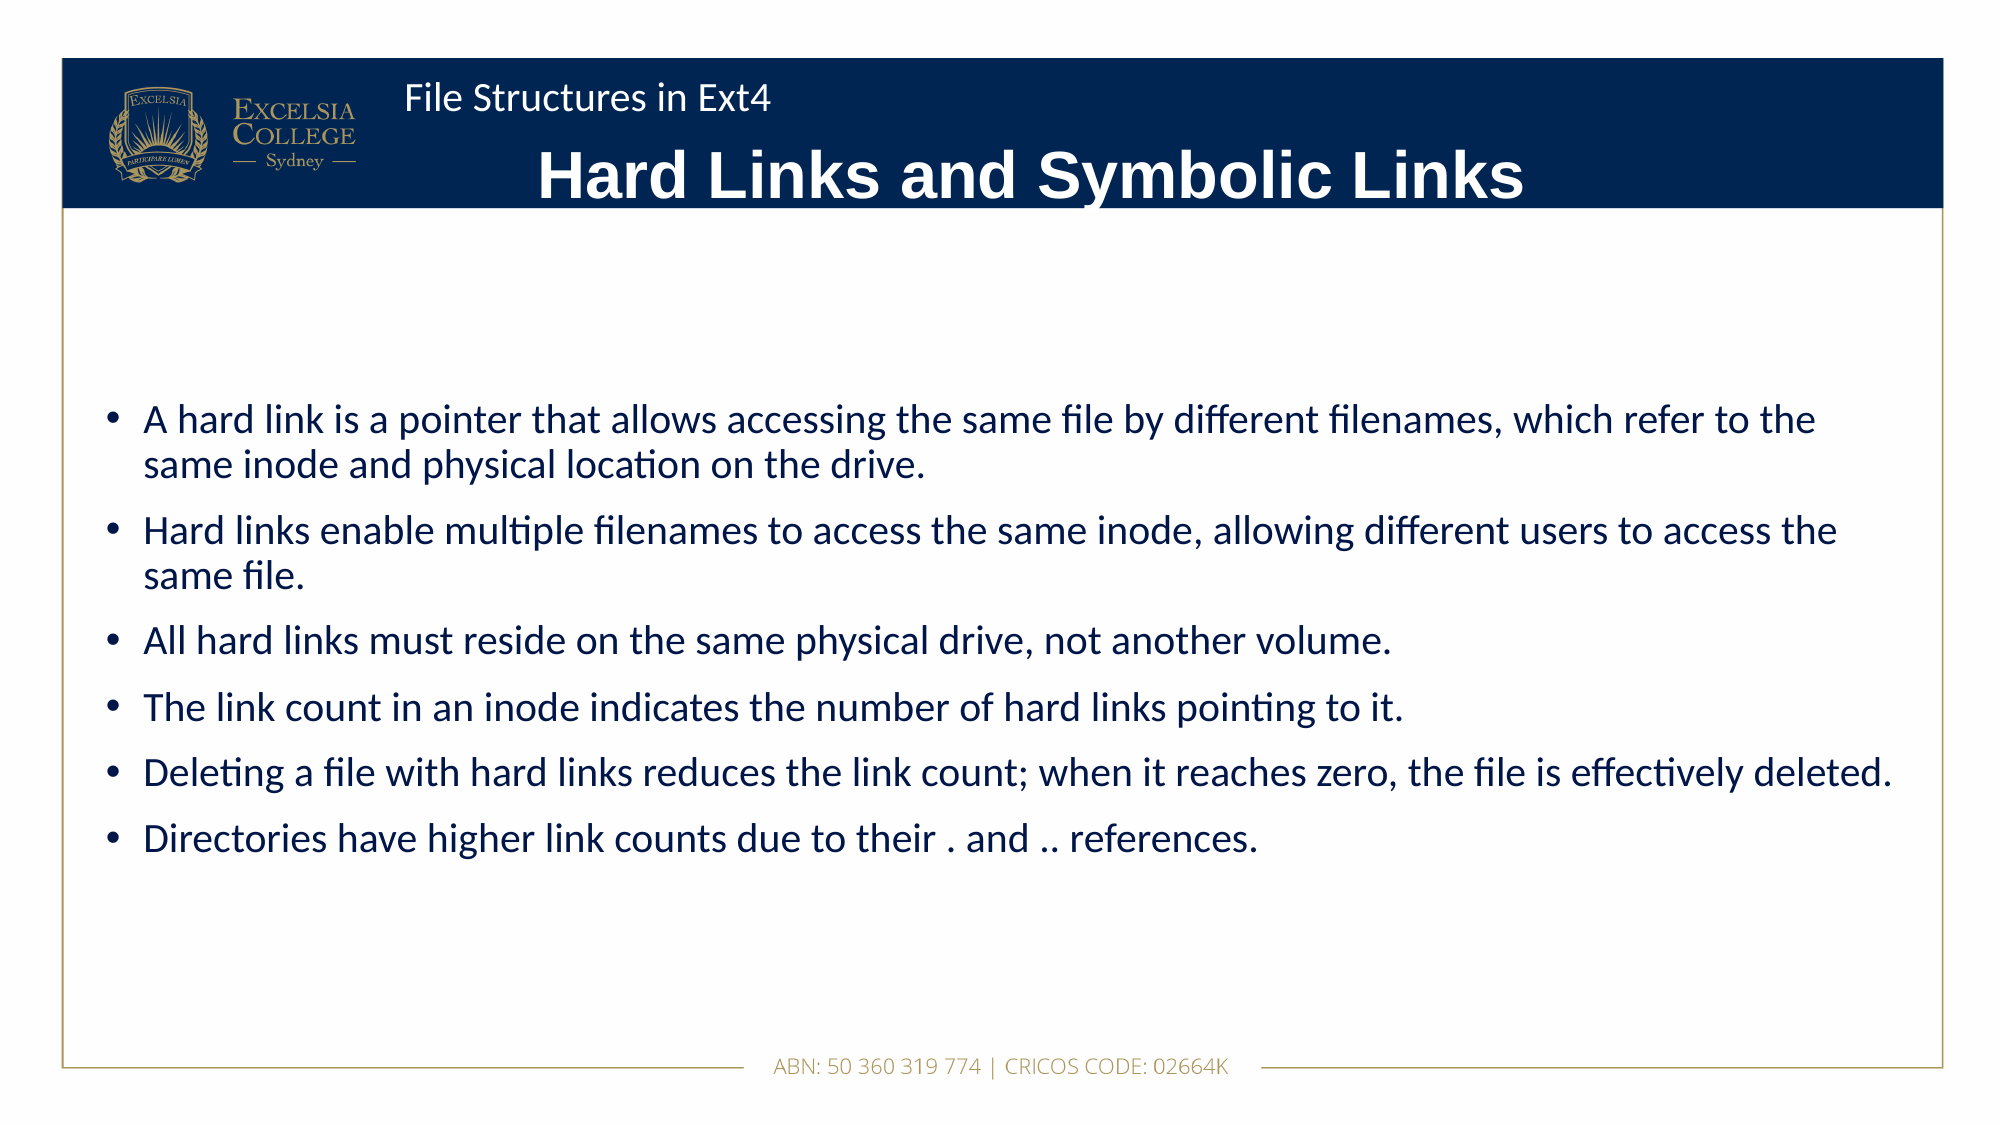

# File Structures in Ext4
Hard Links and Symbolic Links
A hard link is a pointer that allows accessing the same file by different filenames, which refer to the same inode and physical location on the drive.
Hard links enable multiple filenames to access the same inode, allowing different users to access the same file.
All hard links must reside on the same physical drive, not another volume.
The link count in an inode indicates the number of hard links pointing to it.
Deleting a file with hard links reduces the link count; when it reaches zero, the file is effectively deleted.
Directories have higher link counts due to their . and .. references.